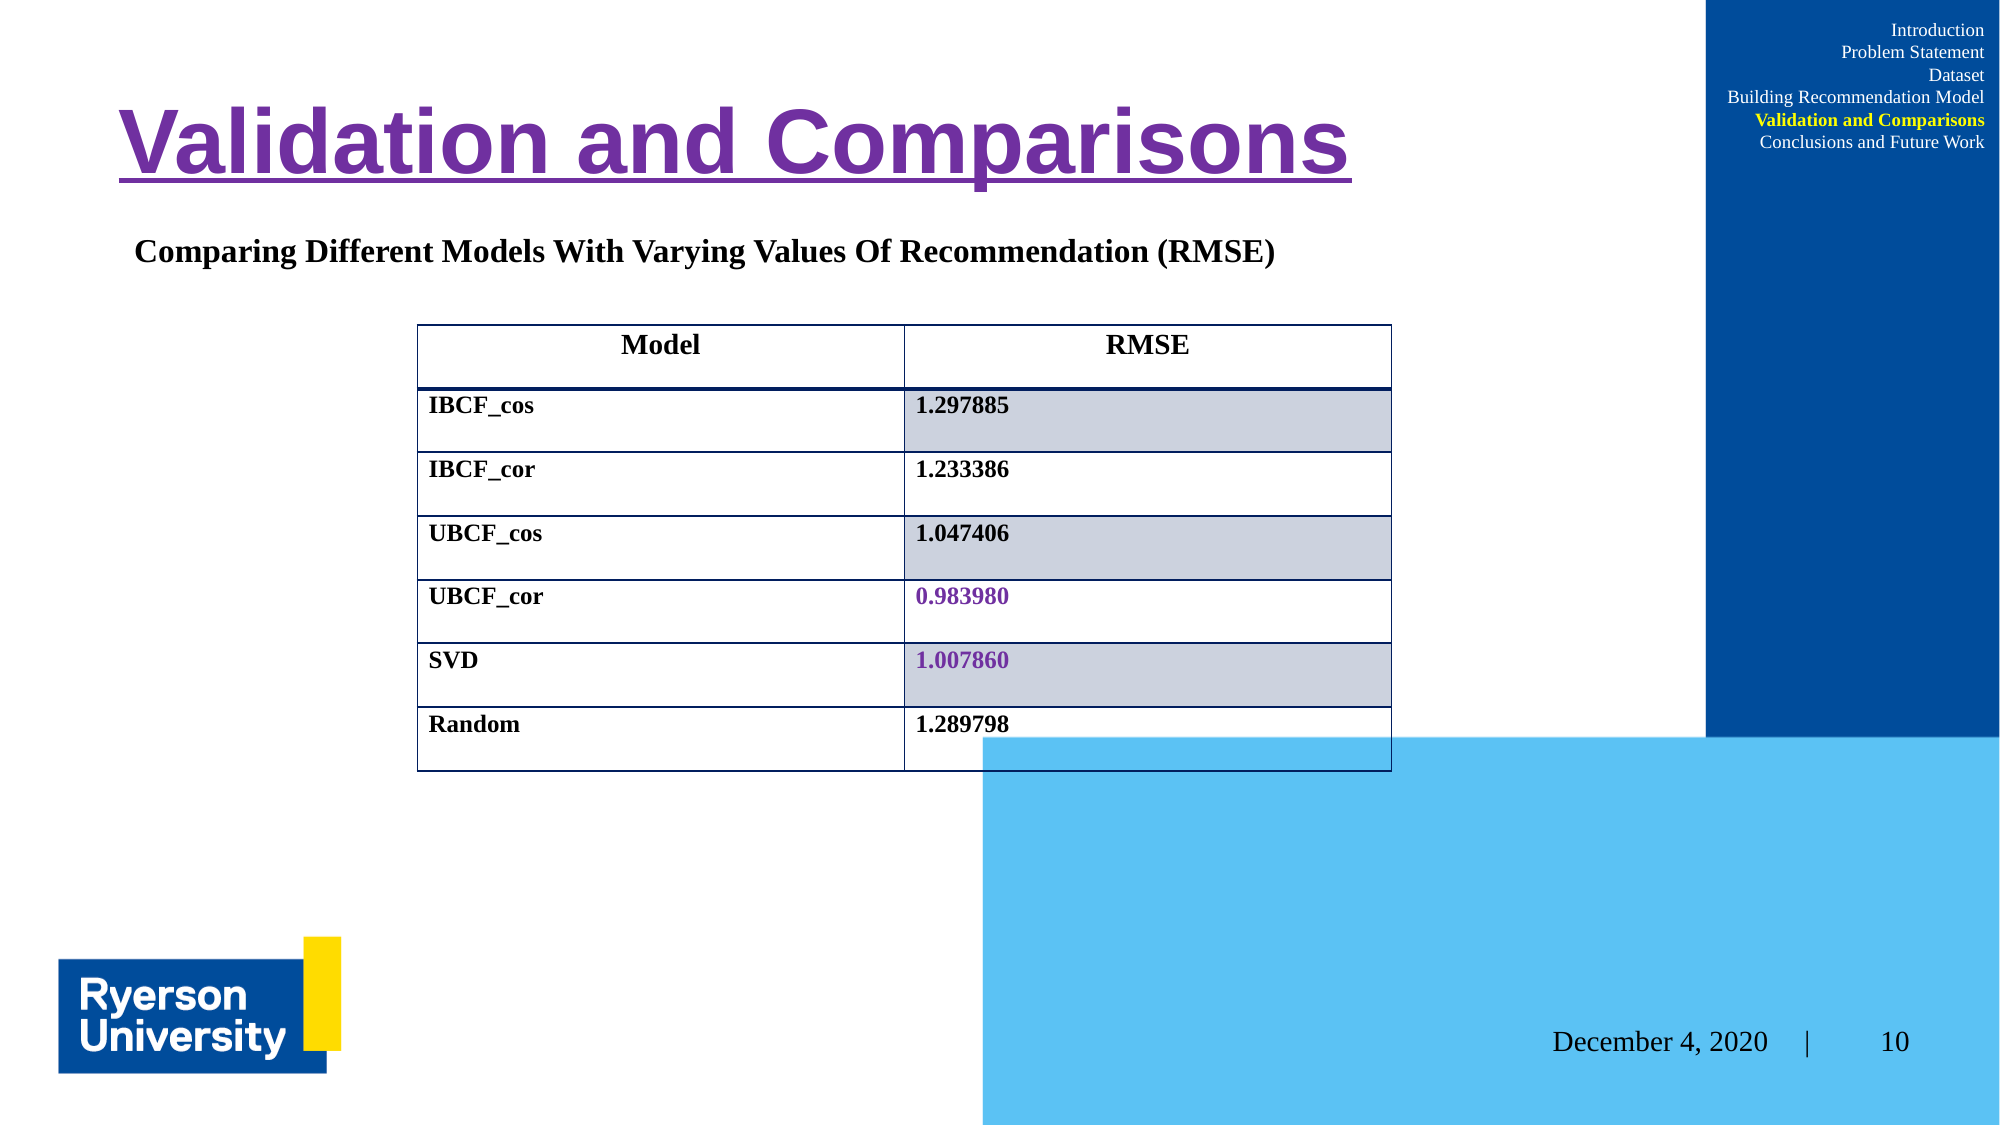

Introduction
Problem Statement
Dataset
Building Recommendation Model
Validation and Comparisons
Conclusions and Future Work
# Validation and Comparisons
Comparing Different Models With Varying Values Of Recommendation (RMSE)

| Model | RMSE |
| --- | --- |
| IBCF\_cos | 1.297885 |
| IBCF\_cor | 1.233386 |
| UBCF\_cos | 1.047406 |
| UBCF\_cor | 0.983980 |
| SVD | 1.007860 |
| Random | 1.289798 |
December 4, 2020     |
10